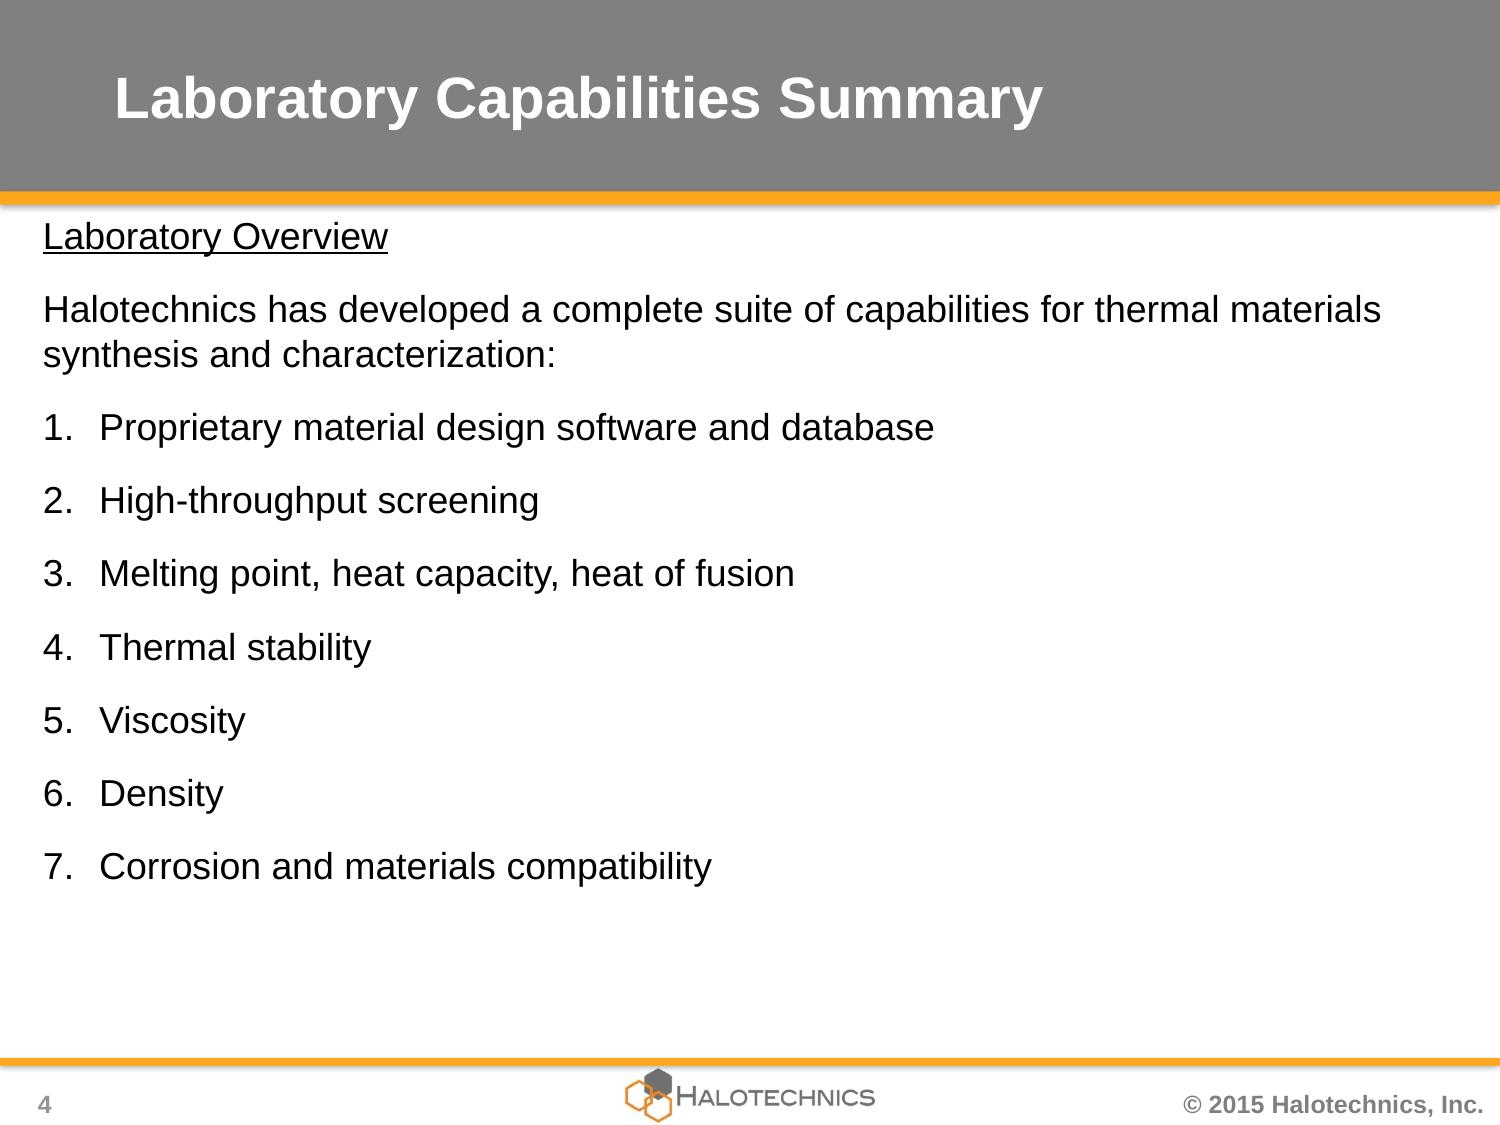

# Laboratory Capabilities Summary
Laboratory Overview
Halotechnics has developed a complete suite of capabilities for thermal materials synthesis and characterization:
Proprietary material design software and database
High-throughput screening
Melting point, heat capacity, heat of fusion
Thermal stability
Viscosity
Density
Corrosion and materials compatibility